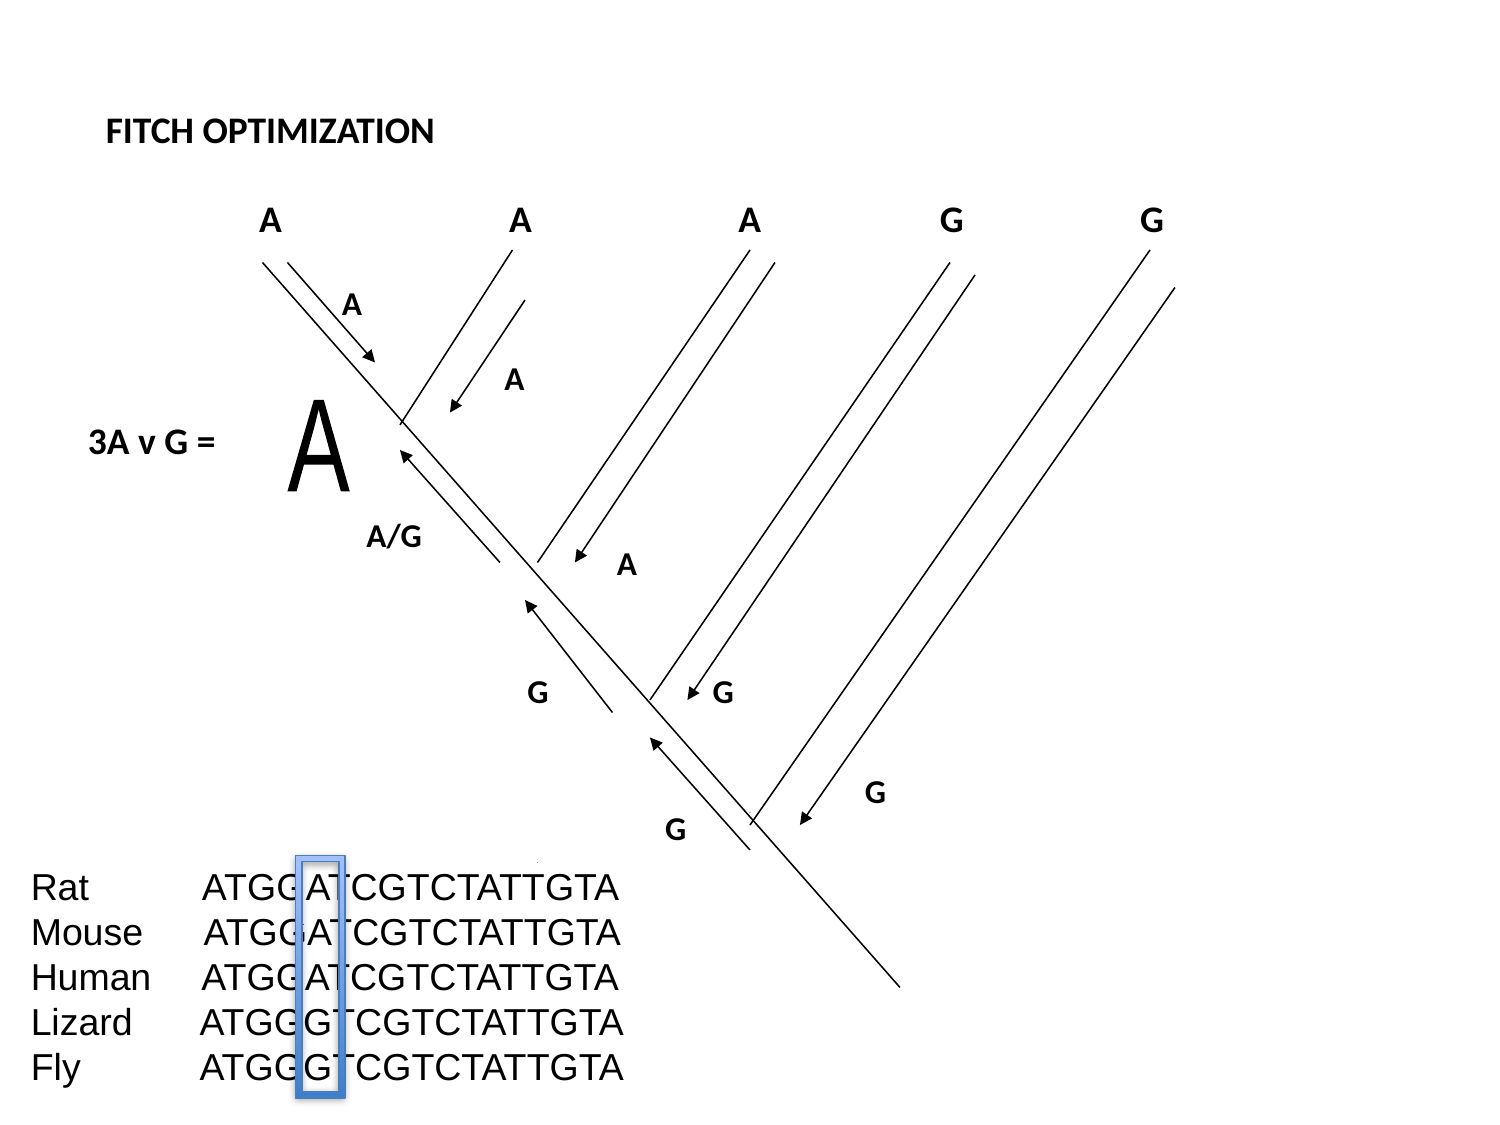

FITCH OPTIMIZATION
A
A
A
G
G

A

A
A
3A v G =

A/G
A

G
G

G
G

Rat           ATGGATCGTCTATTGTA
Mouse      ATGGATCGTCTATTGTA
Human     ATGGATCGTCTATTGTA
Lizard	  ATGGGTCGTCTATTGTA
Fly         	  ATGGGTCGTCTATTGTA